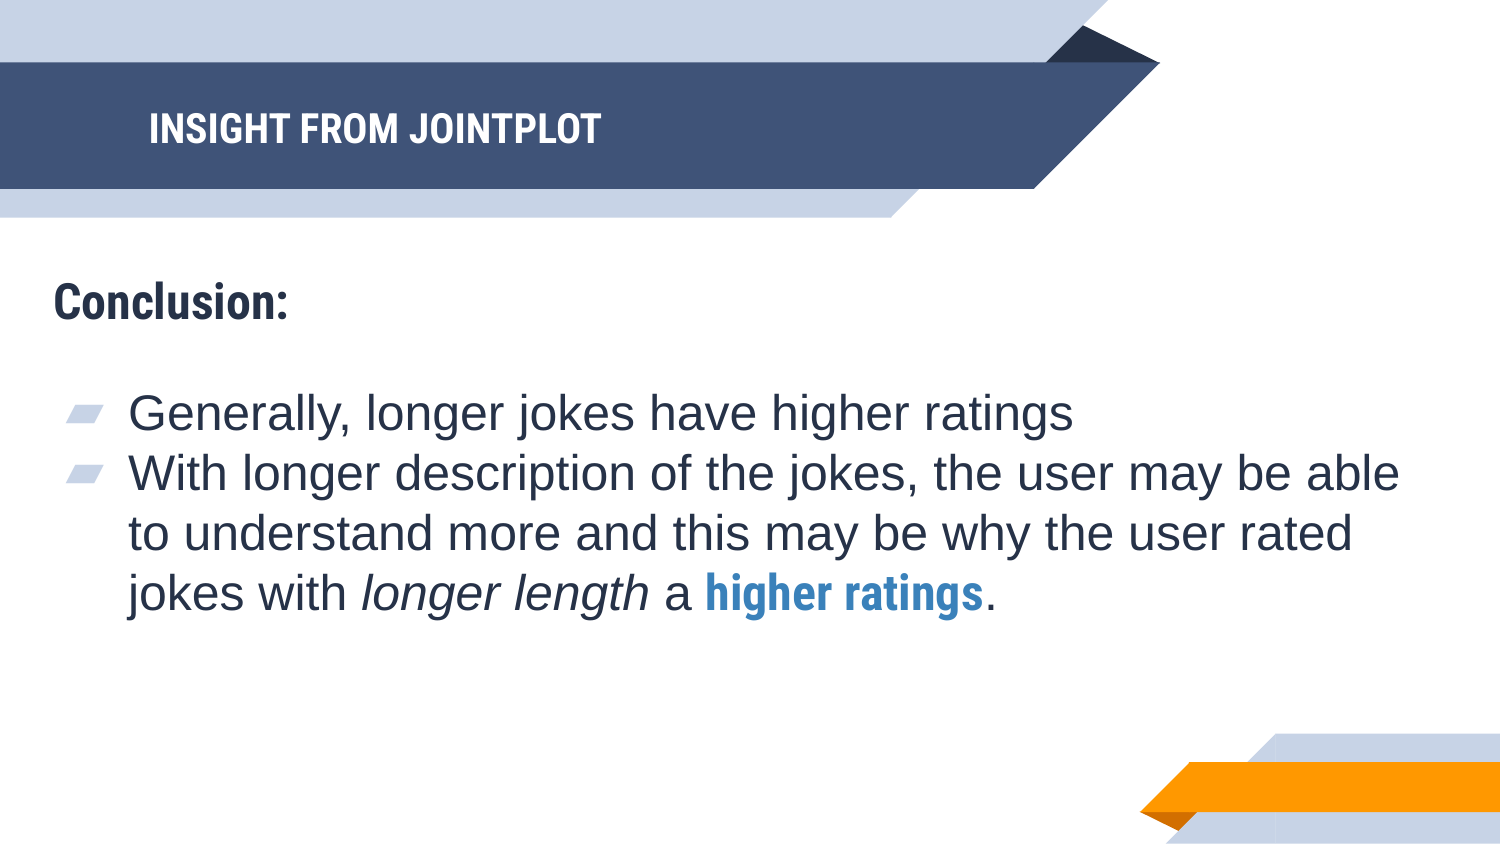

# INSIGHT FROM JOINTPLOT
Conclusion:
Generally, longer jokes have higher ratings
With longer description of the jokes, the user may be able to understand more and this may be why the user rated jokes with longer length a higher ratings.